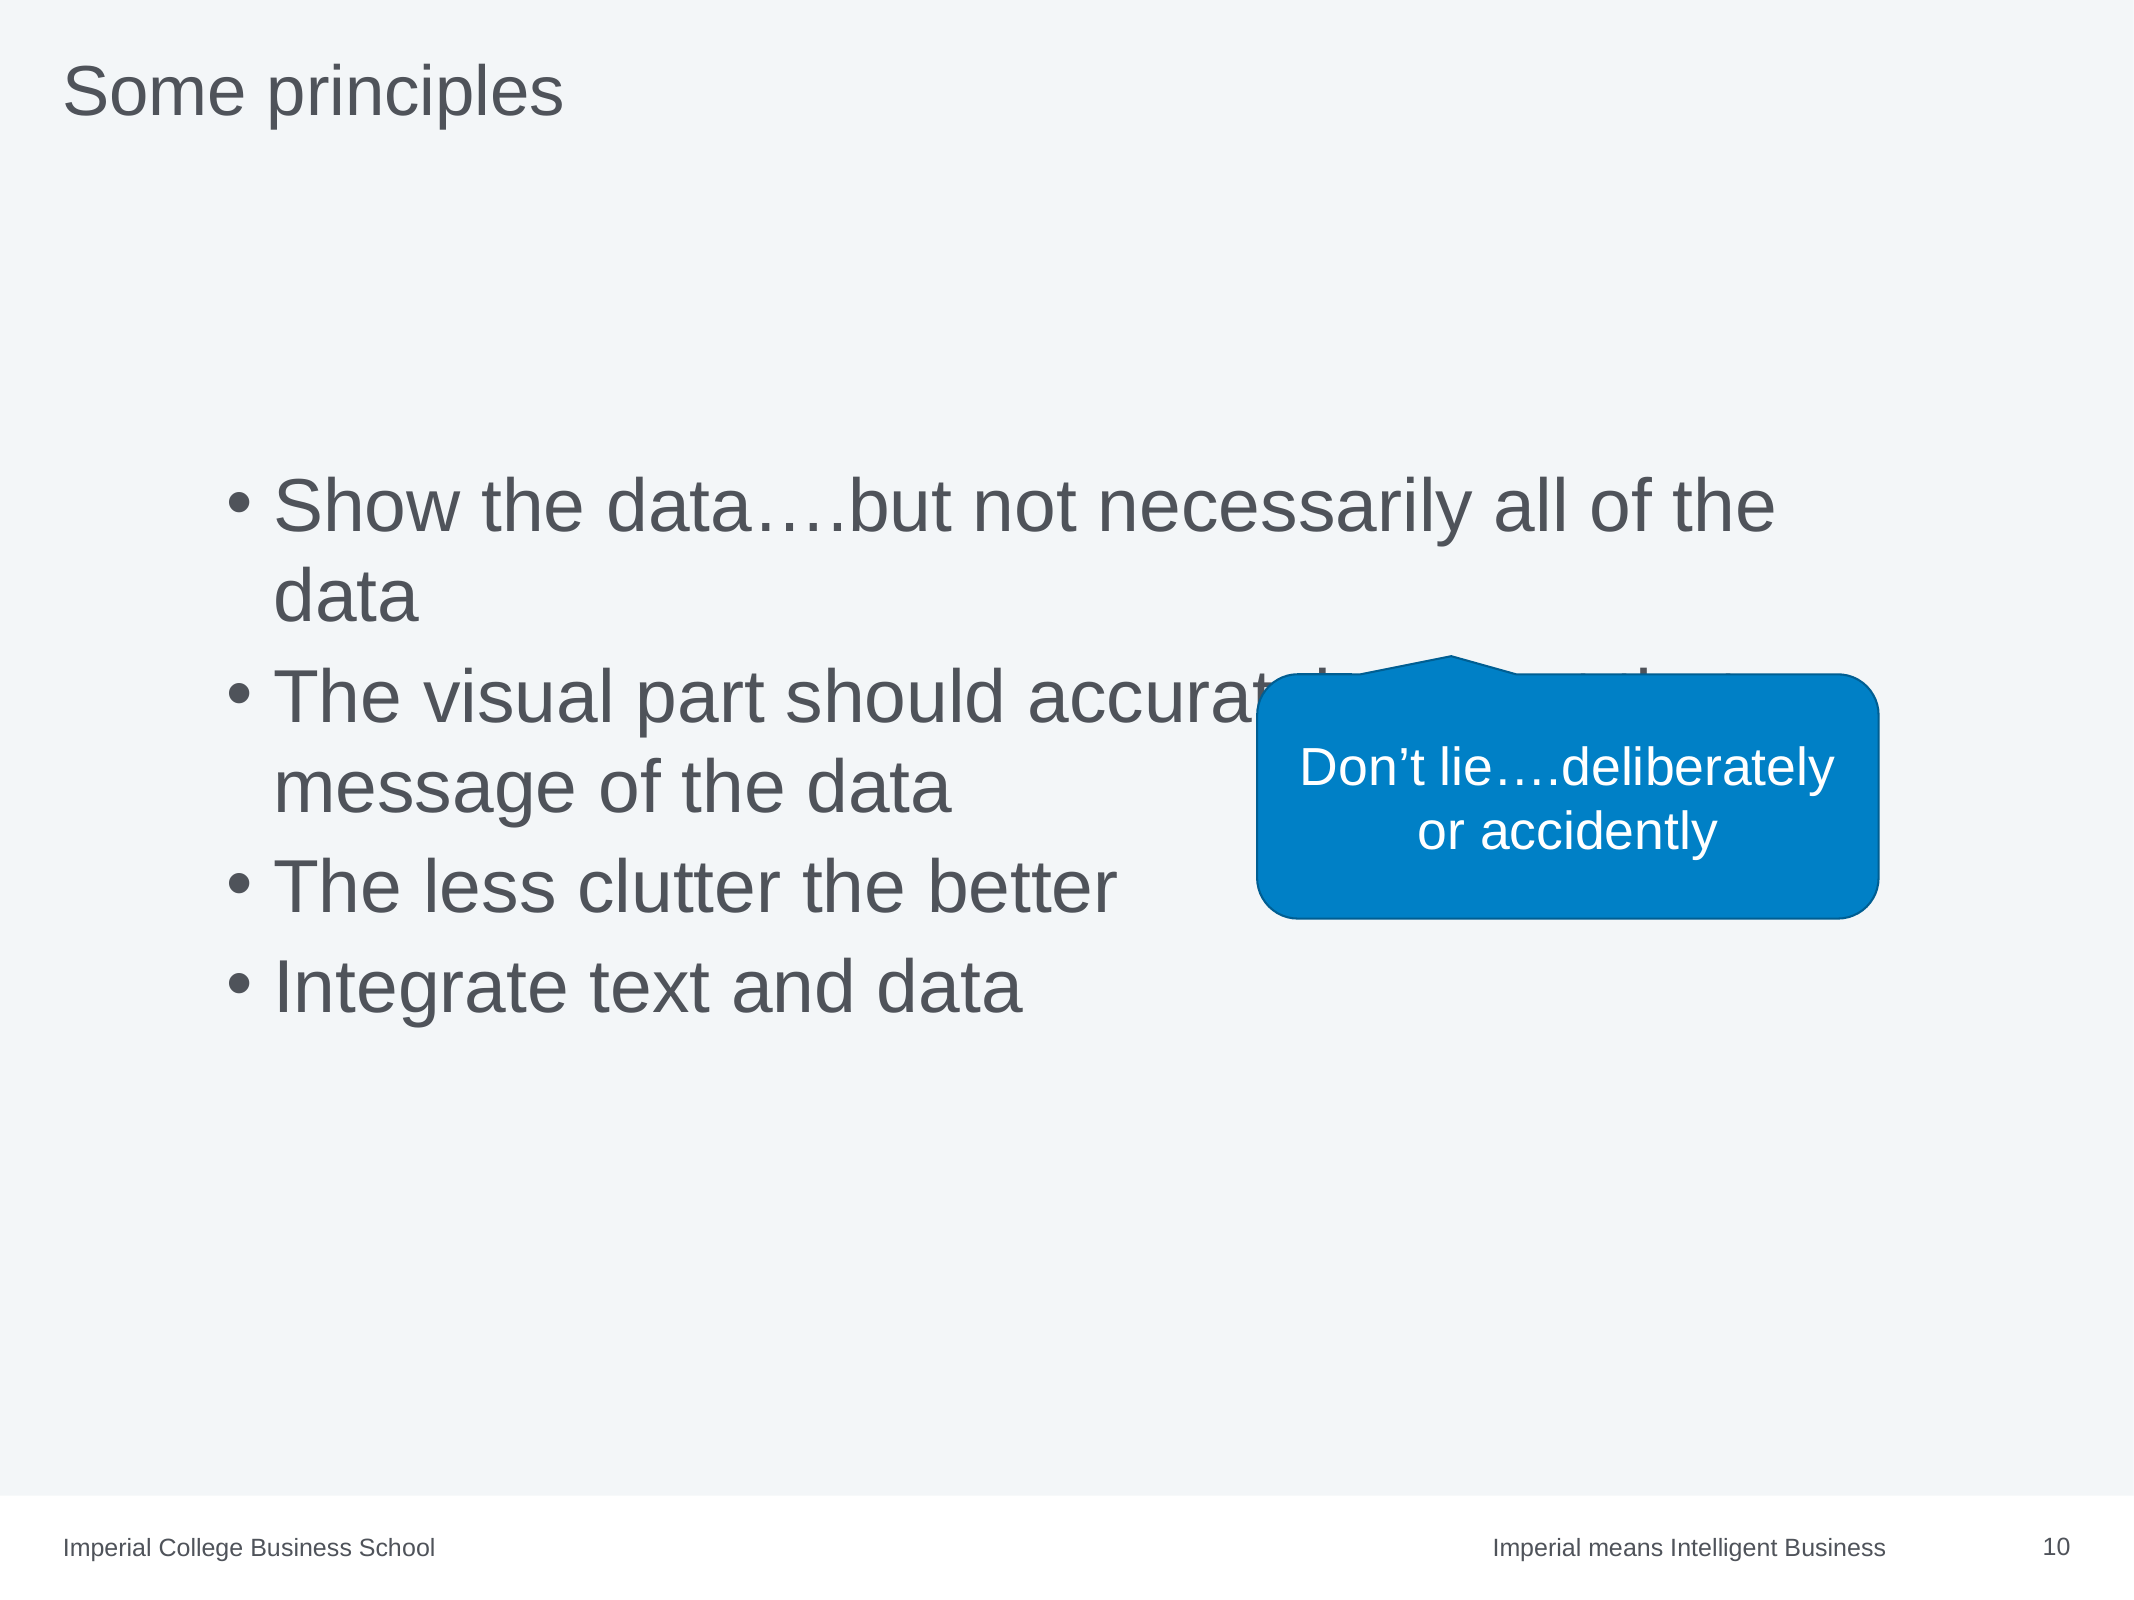

# Some principles
Show the data….but not necessarily all of the data
The visual part should accurately reflect that message of the data
The less clutter the better
Integrate text and data
Don’t lie….deliberately or accidently